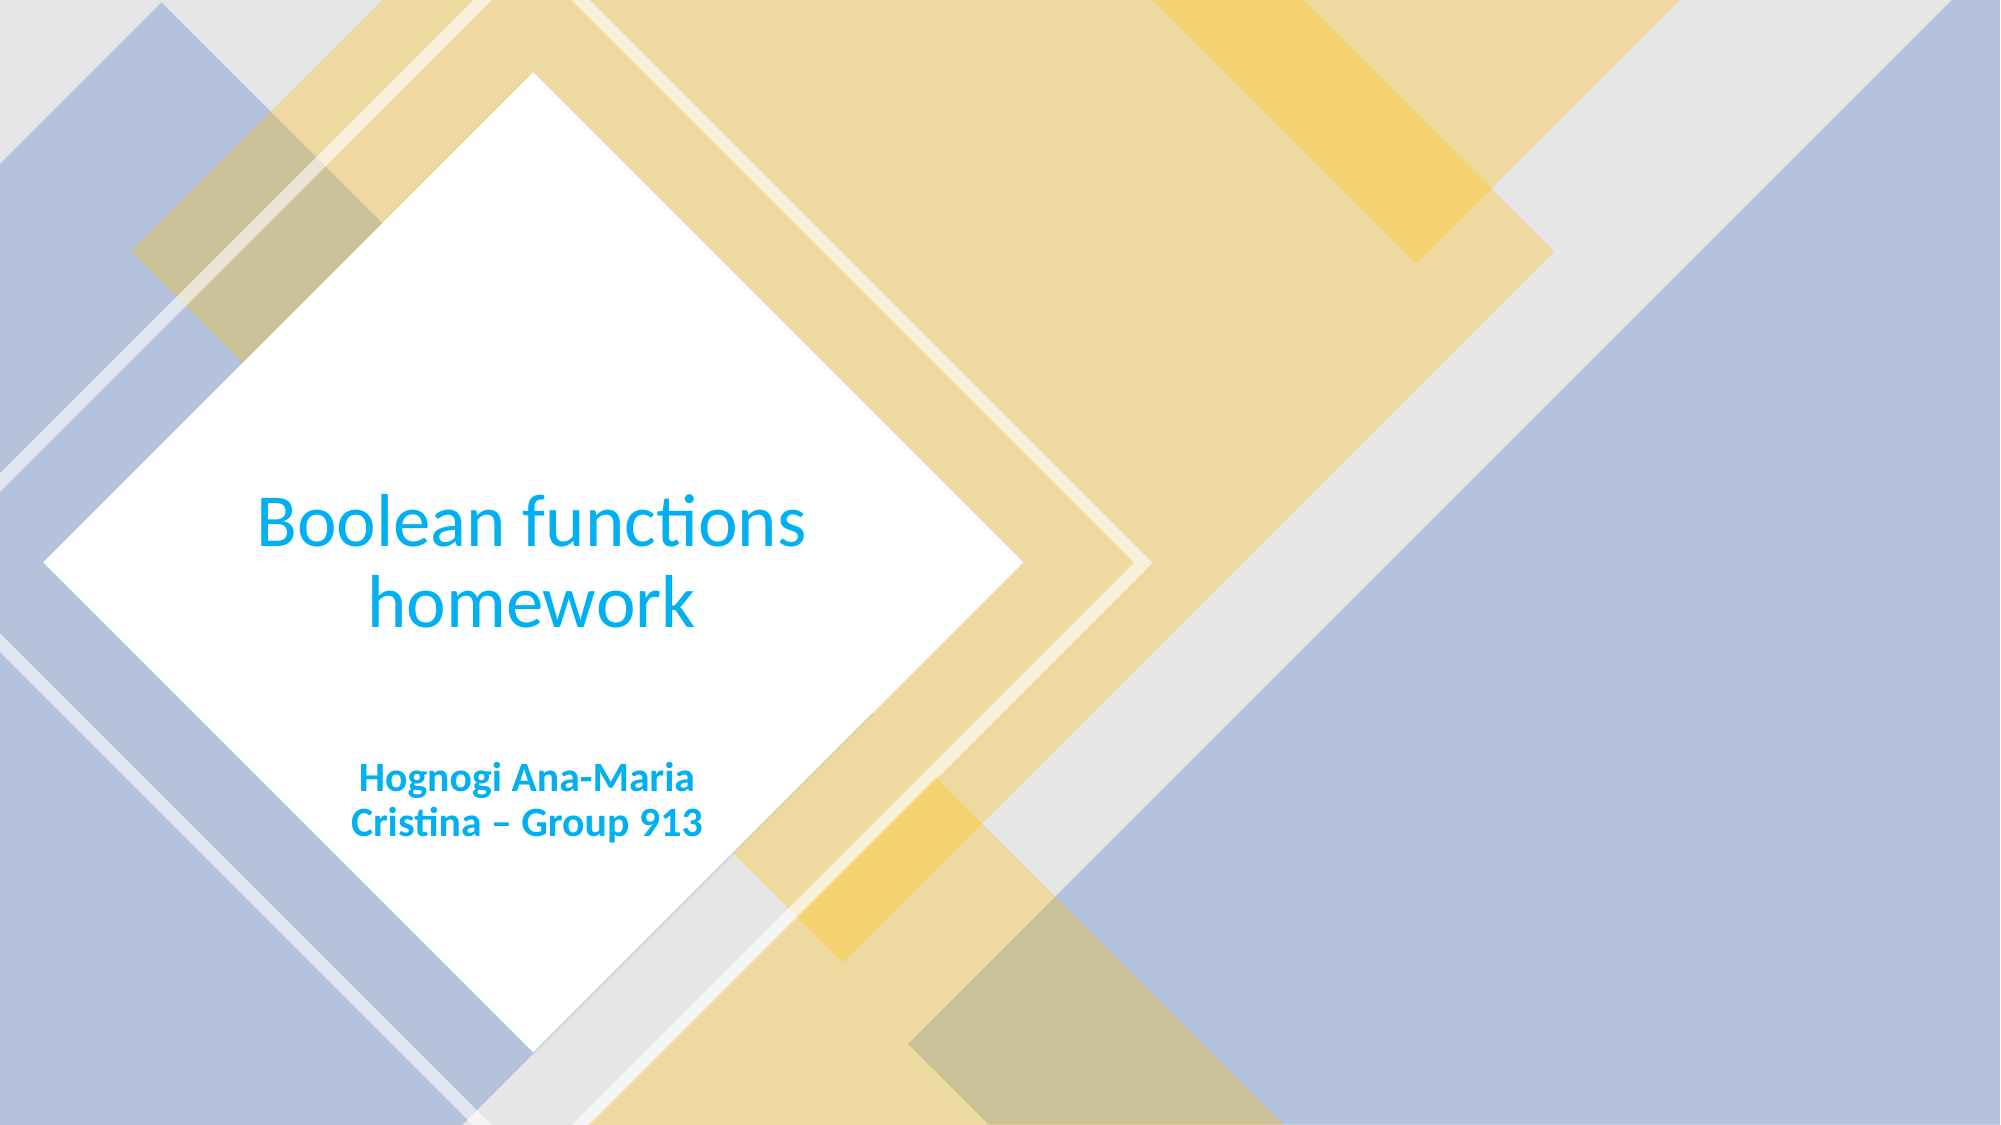

# Boolean functions homework
Hognogi Ana-Maria Cristina – Group 913